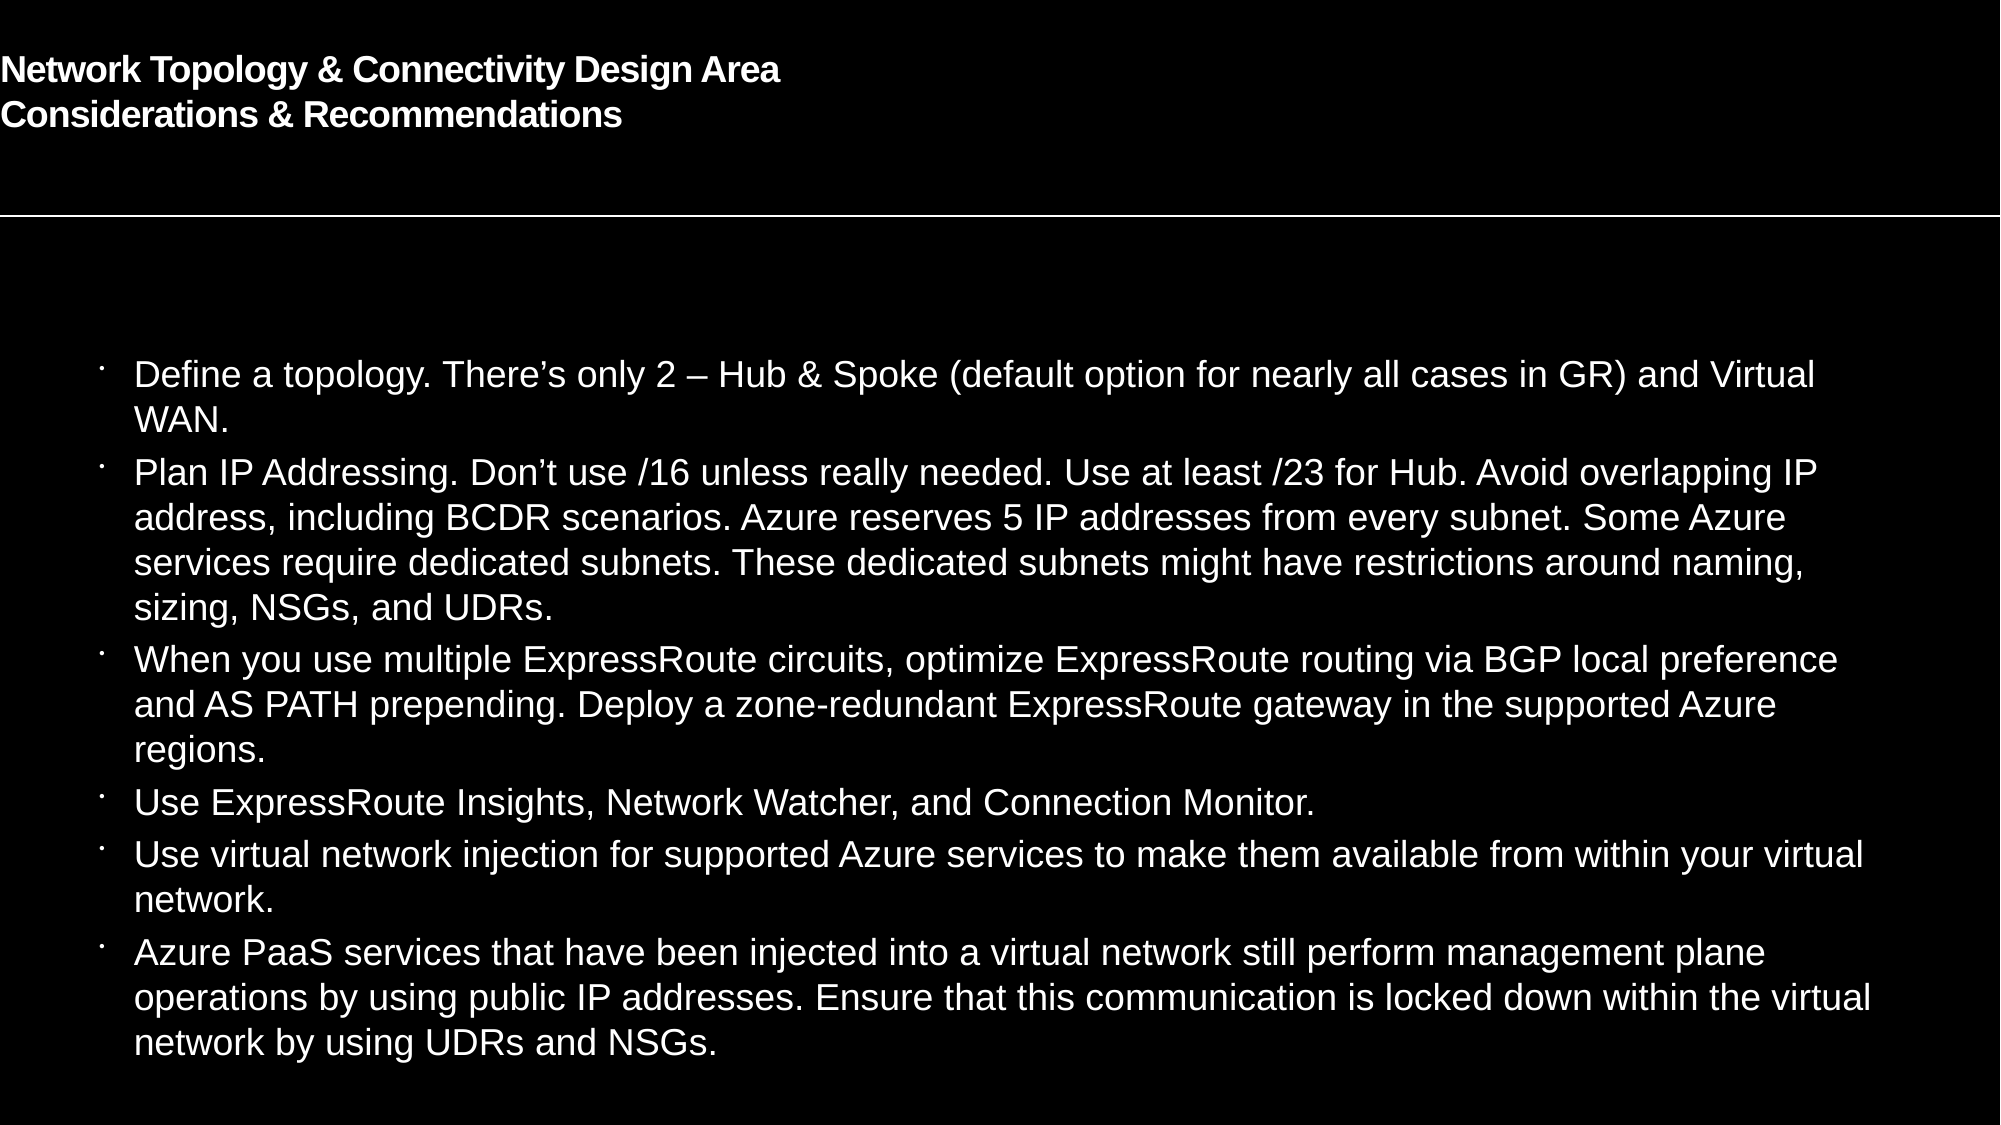

# Network Topology & Connectivity Design Area Considerations & Recommendations
Define a topology. There’s only 2 – Hub & Spoke (default option for nearly all cases in GR) and Virtual WAN.
Plan IP Addressing. Don’t use /16 unless really needed. Use at least /23 for Hub. Avoid overlapping IP address, including BCDR scenarios. Azure reserves 5 IP addresses from every subnet. Some Azure services require dedicated subnets. These dedicated subnets might have restrictions around naming, sizing, NSGs, and UDRs.
When you use multiple ExpressRoute circuits, optimize ExpressRoute routing via BGP local preference and AS PATH prepending. Deploy a zone-redundant ExpressRoute gateway in the supported Azure regions.
Use ExpressRoute Insights, Network Watcher, and Connection Monitor.
Use virtual network injection for supported Azure services to make them available from within your virtual network.
Azure PaaS services that have been injected into a virtual network still perform management plane operations by using public IP addresses. Ensure that this communication is locked down within the virtual network by using UDRs and NSGs.